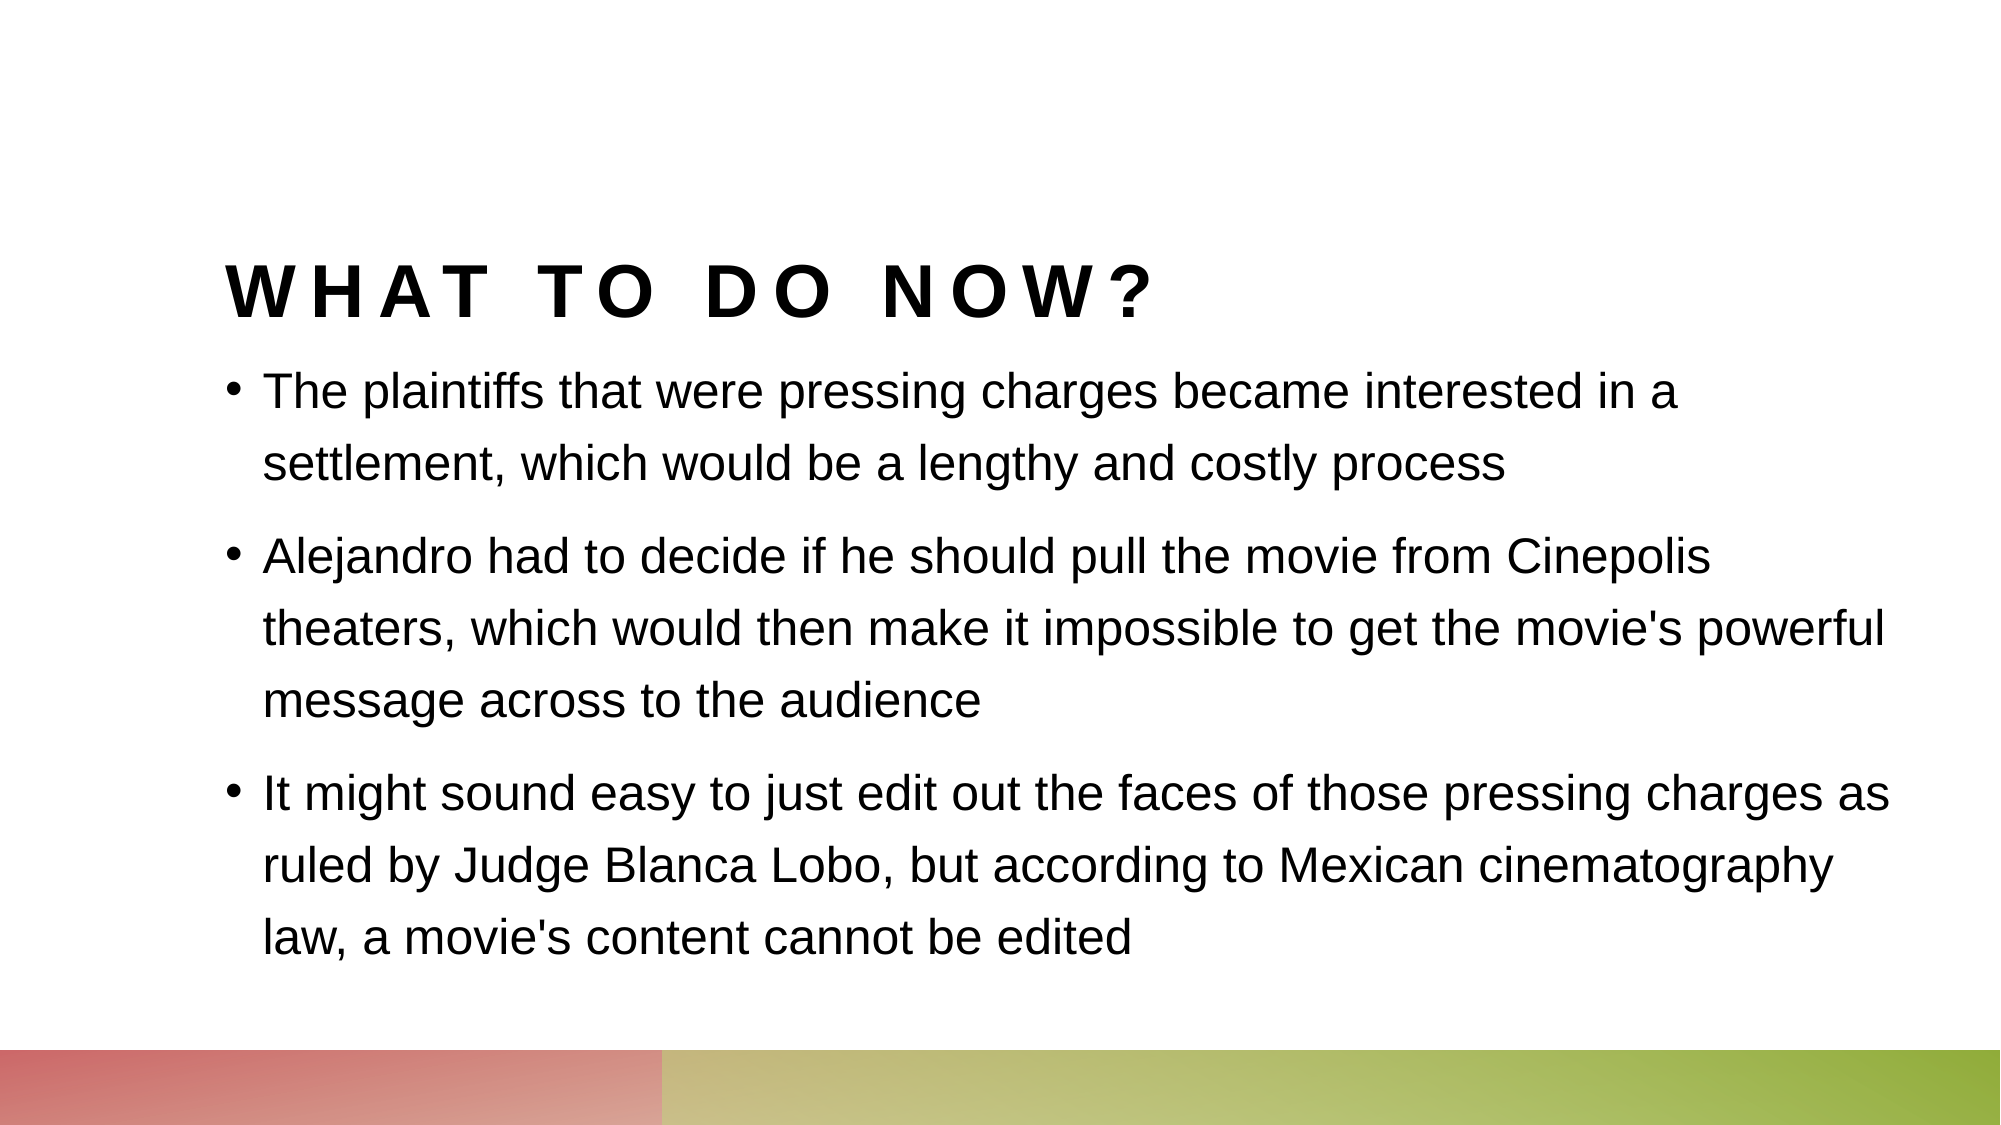

# What to do now?
The plaintiffs that were pressing charges became interested in a settlement, which would be a lengthy and costly process
Alejandro had to decide if he should pull the movie from Cinepolis theaters, which would then make it impossible to get the movie's powerful message across to the audience
It might sound easy to just edit out the faces of those pressing charges as ruled by Judge Blanca Lobo, but according to Mexican cinematography law, a movie's content cannot be edited